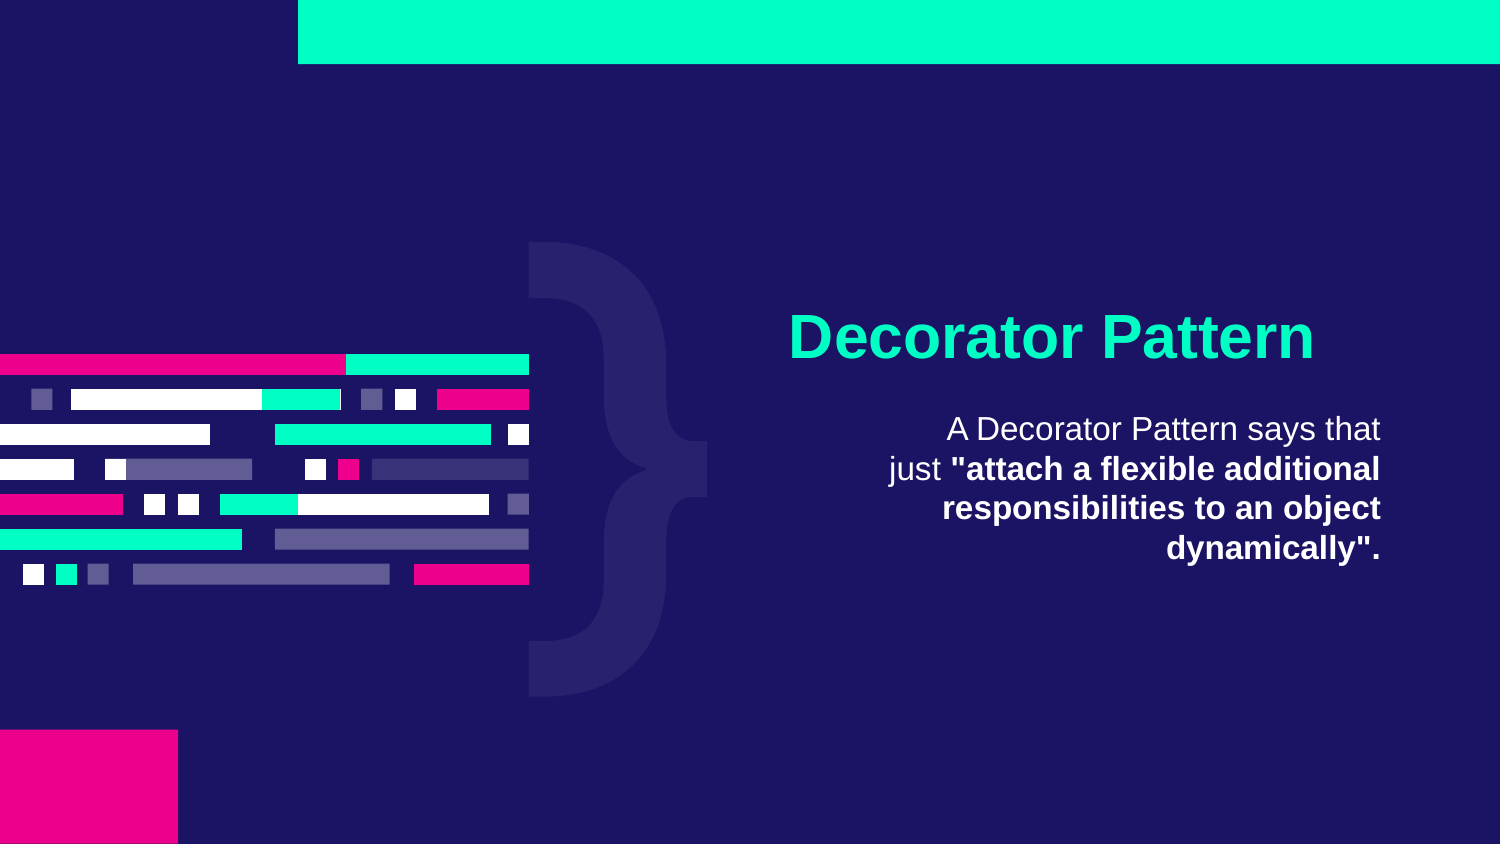

# Decorator Pattern
A Decorator Pattern says that just "attach a flexible additional responsibilities to an object dynamically".